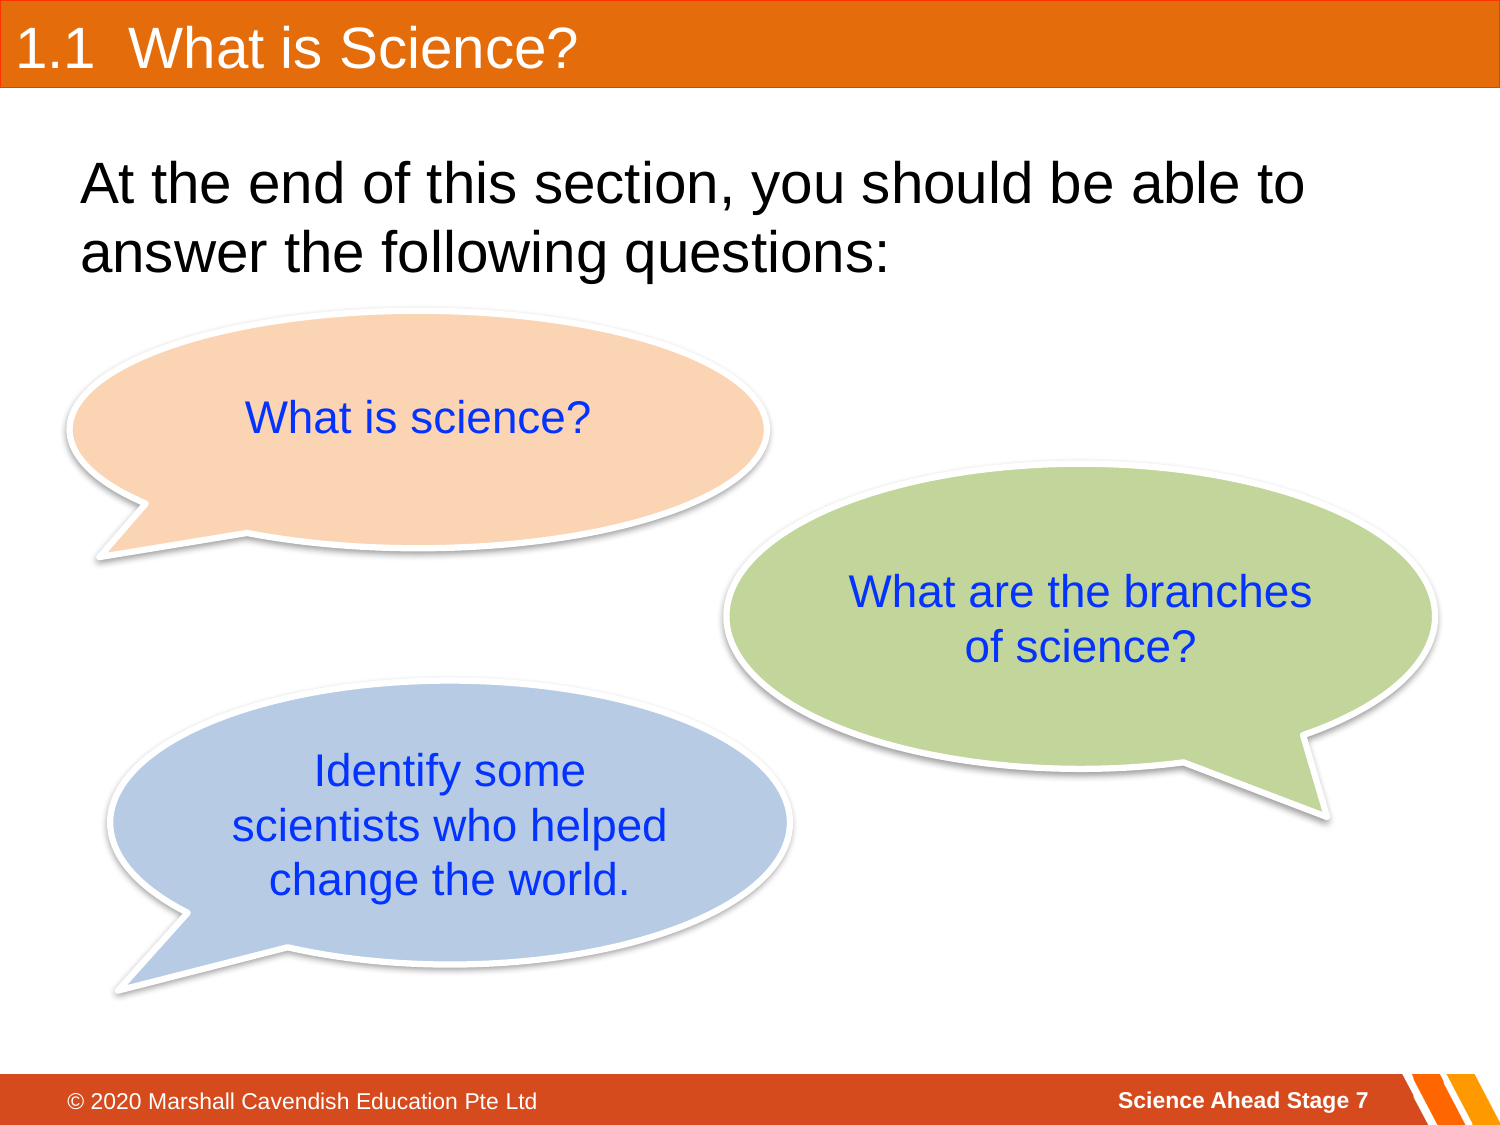

1.1  What is Science?
At the end of this section, you should be able to answer the following questions:

What is science?
What are the branches of science?
Identify some scientists who helped change the world.
Science Ahead Stage 7